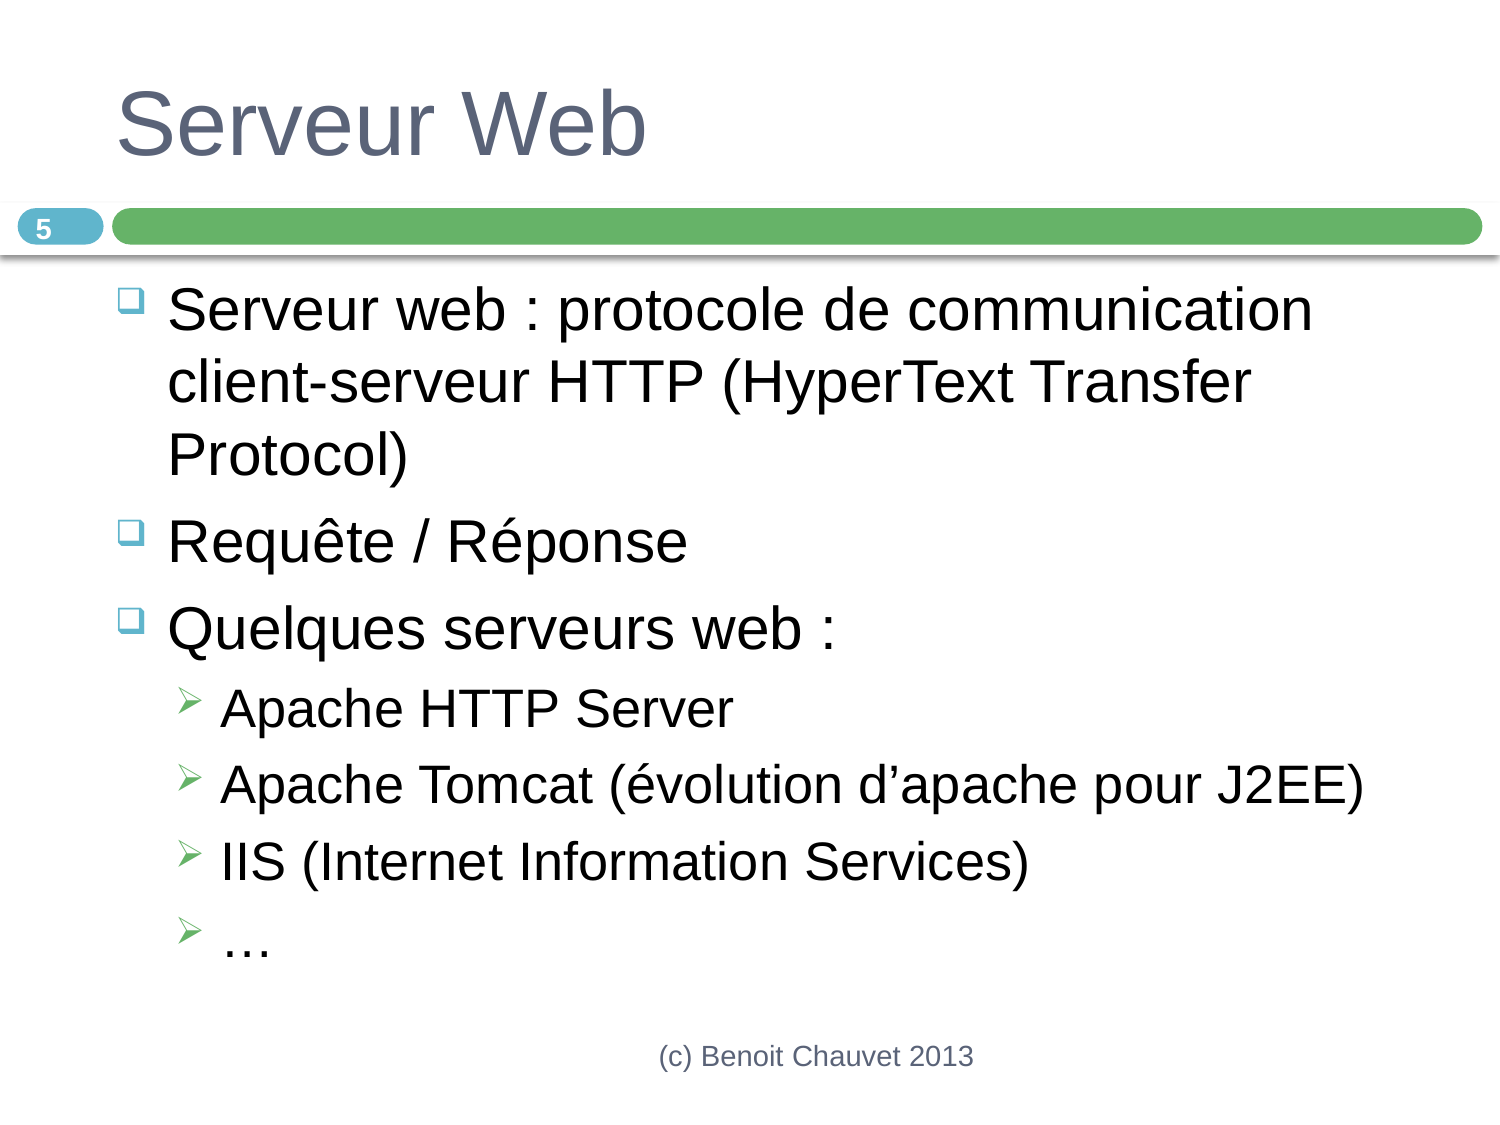

# Serveur Web
5
Serveur web : protocole de communication client-serveur HTTP (HyperText Transfer Protocol)
Requête / Réponse
Quelques serveurs web :
Apache HTTP Server
Apache Tomcat (évolution d’apache pour J2EE)
IIS (Internet Information Services)
…

(c) Benoit Chauvet 2013